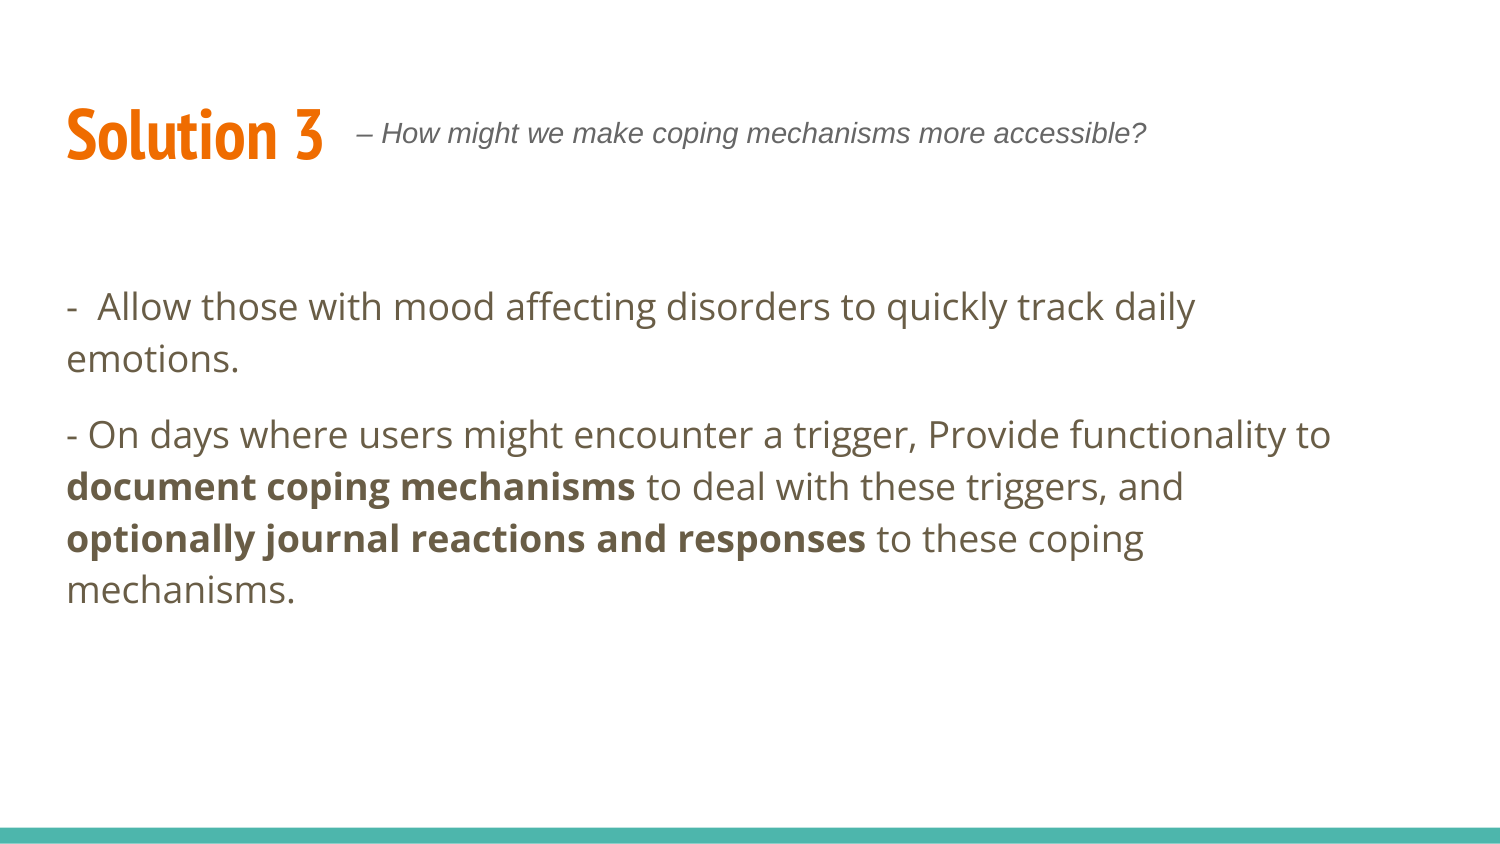

# Solution 3
– How might we make coping mechanisms more accessible?
-  Allow those with mood affecting disorders to quickly track daily emotions.
- On days where users might encounter a trigger, Provide functionality to document coping mechanisms to deal with these triggers, and optionally journal reactions and responses to these coping mechanisms.